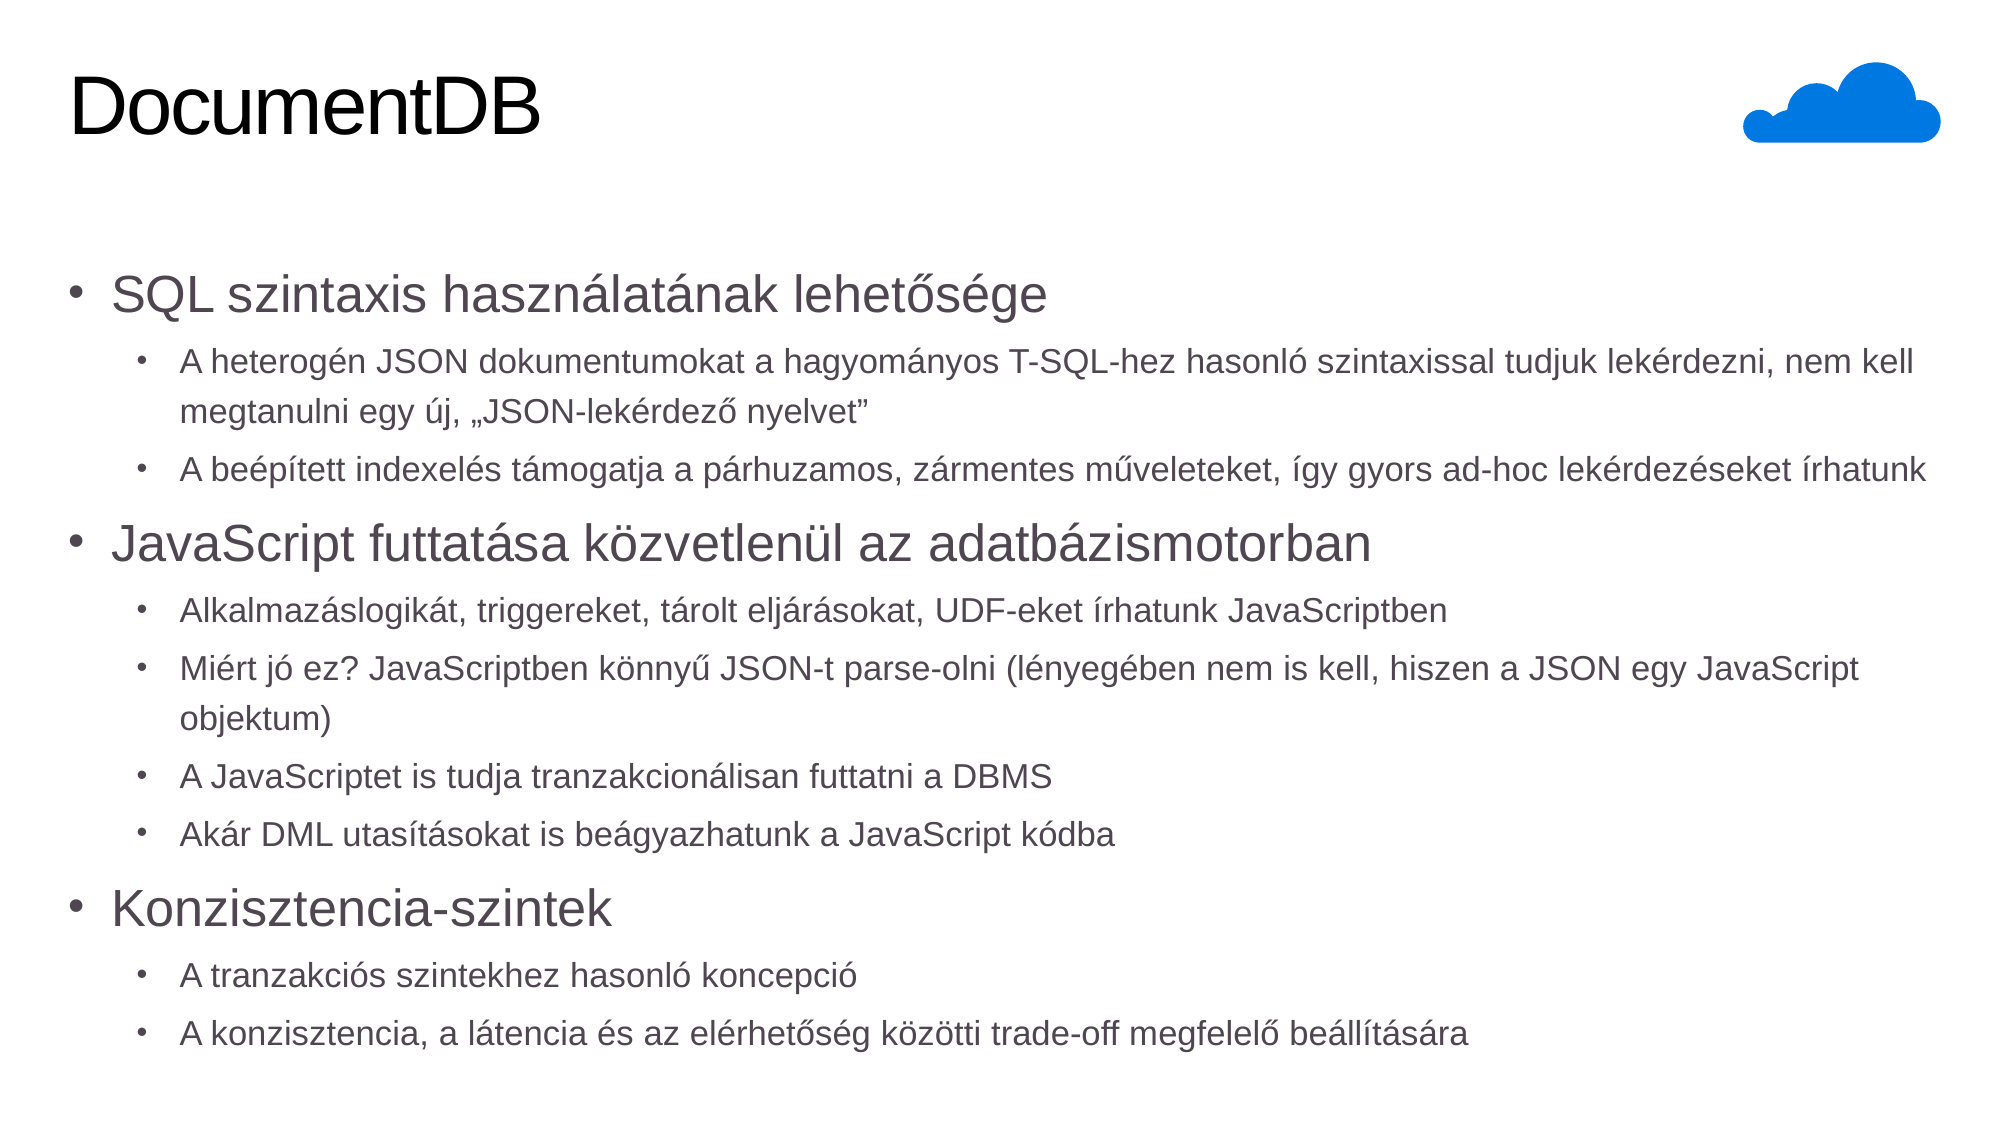

# DocumentDB
SQL szintaxis használatának lehetősége
A heterogén JSON dokumentumokat a hagyományos T-SQL-hez hasonló szintaxissal tudjuk lekérdezni, nem kell megtanulni egy új, „JSON-lekérdező nyelvet”
A beépített indexelés támogatja a párhuzamos, zármentes műveleteket, így gyors ad-hoc lekérdezéseket írhatunk
JavaScript futtatása közvetlenül az adatbázismotorban
Alkalmazáslogikát, triggereket, tárolt eljárásokat, UDF-eket írhatunk JavaScriptben
Miért jó ez? JavaScriptben könnyű JSON-t parse-olni (lényegében nem is kell, hiszen a JSON egy JavaScript objektum)
A JavaScriptet is tudja tranzakcionálisan futtatni a DBMS
Akár DML utasításokat is beágyazhatunk a JavaScript kódba
Konzisztencia-szintek
A tranzakciós szintekhez hasonló koncepció
A konzisztencia, a látencia és az elérhetőség közötti trade-off megfelelő beállítására